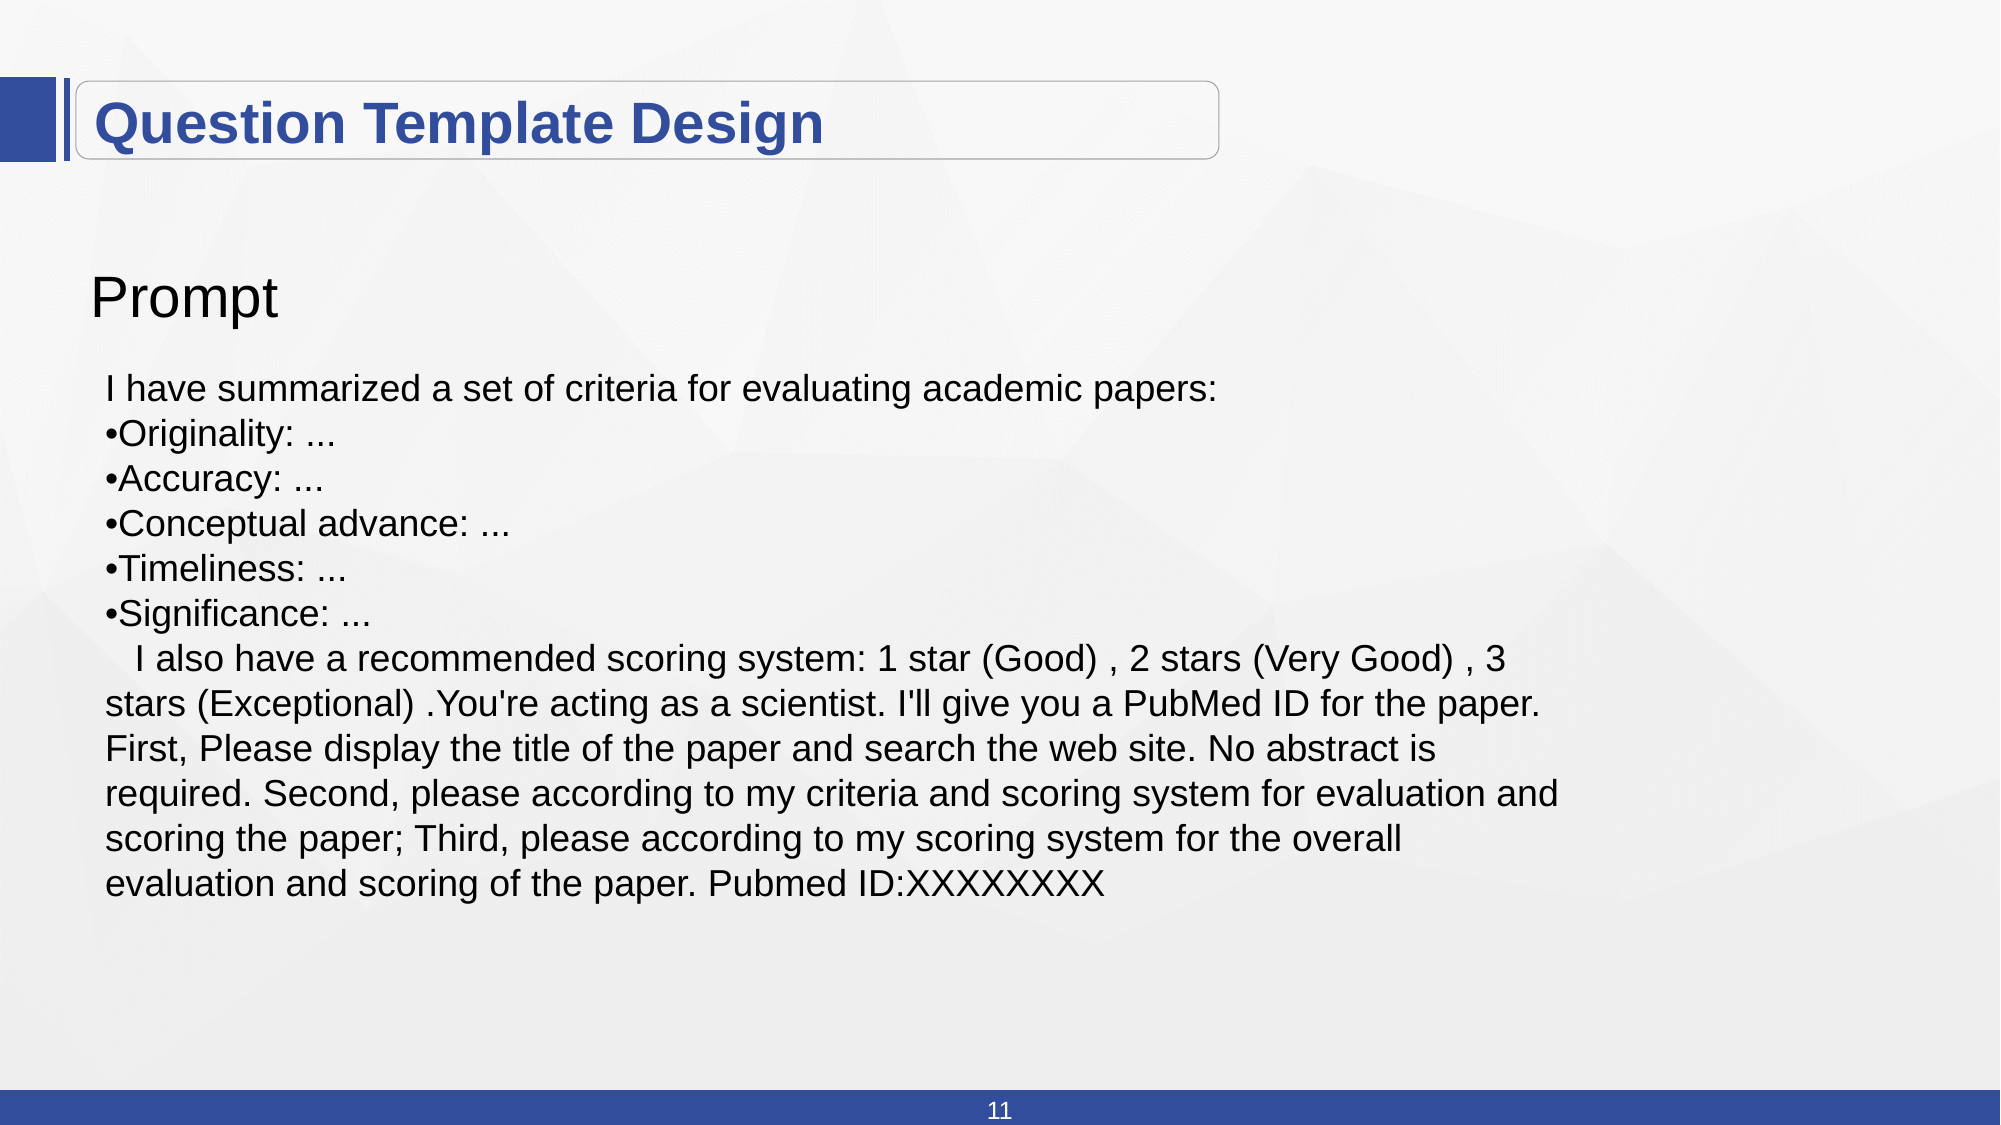

Question Template Design

Prompt
I have summarized a set of criteria for evaluating academic papers:•Originality: ...•Accuracy: ...•Conceptual advance: ...•Timeliness: ...•Significance: ...I also have a recommended scoring system: 1 star (Good) , 2 stars (Very Good) , 3 stars (Exceptional) .You're acting as a scientist. I'll give you a PubMed ID for the paper. First, Please display the title of the paper and search the web site. No abstract is required. Second, please according to my criteria and scoring system for evaluation and scoring the paper; Third, please according to my scoring system for the overall evaluation and scoring of the paper. Pubmed ID:XXXXXXXX